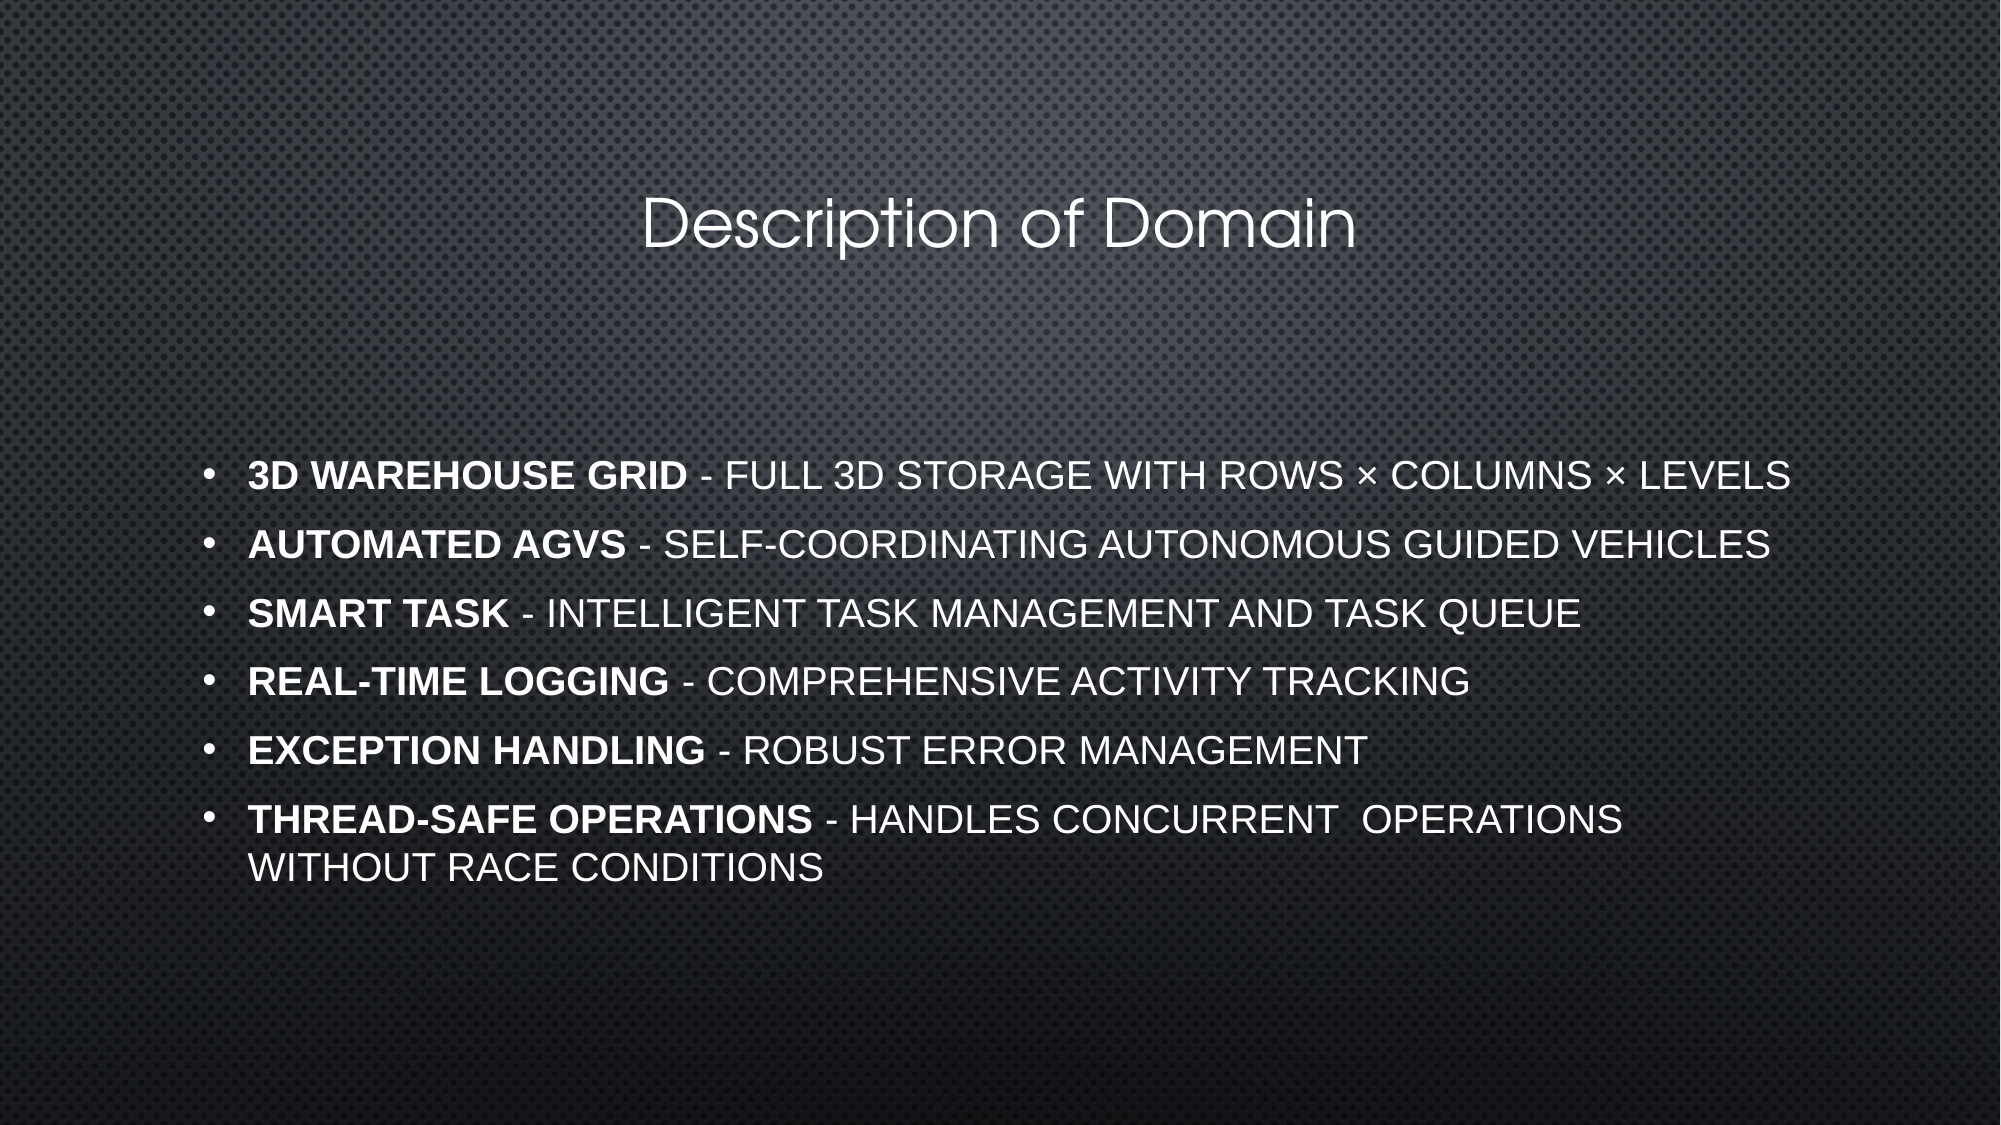

# Description of Domain
3D Warehouse Grid - Full 3D storage with rows × columns × levels
Automated AGVs - Self-coordinating autonomous guided vehicles
Smart Task - Intelligent Task management and Task queue
Real-Time Logging - Comprehensive activity tracking
Exception Handling - Robust error management
Thread-Safe Operations - Handles concurrent  operations without race conditions